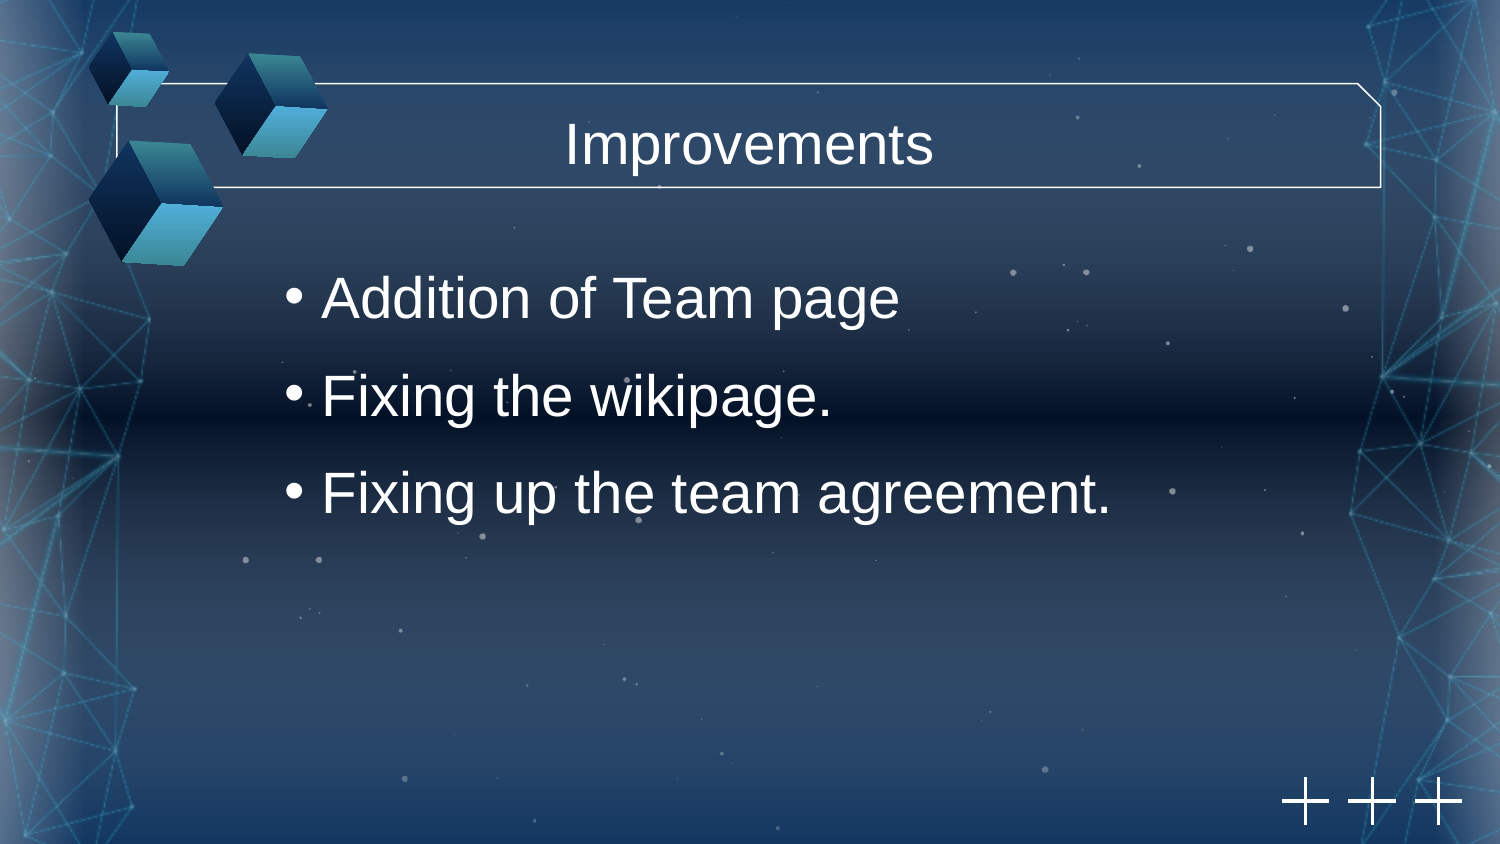

Improvements

Addition of Team page
Fixing the wikipage.
Fixing up the team agreement.